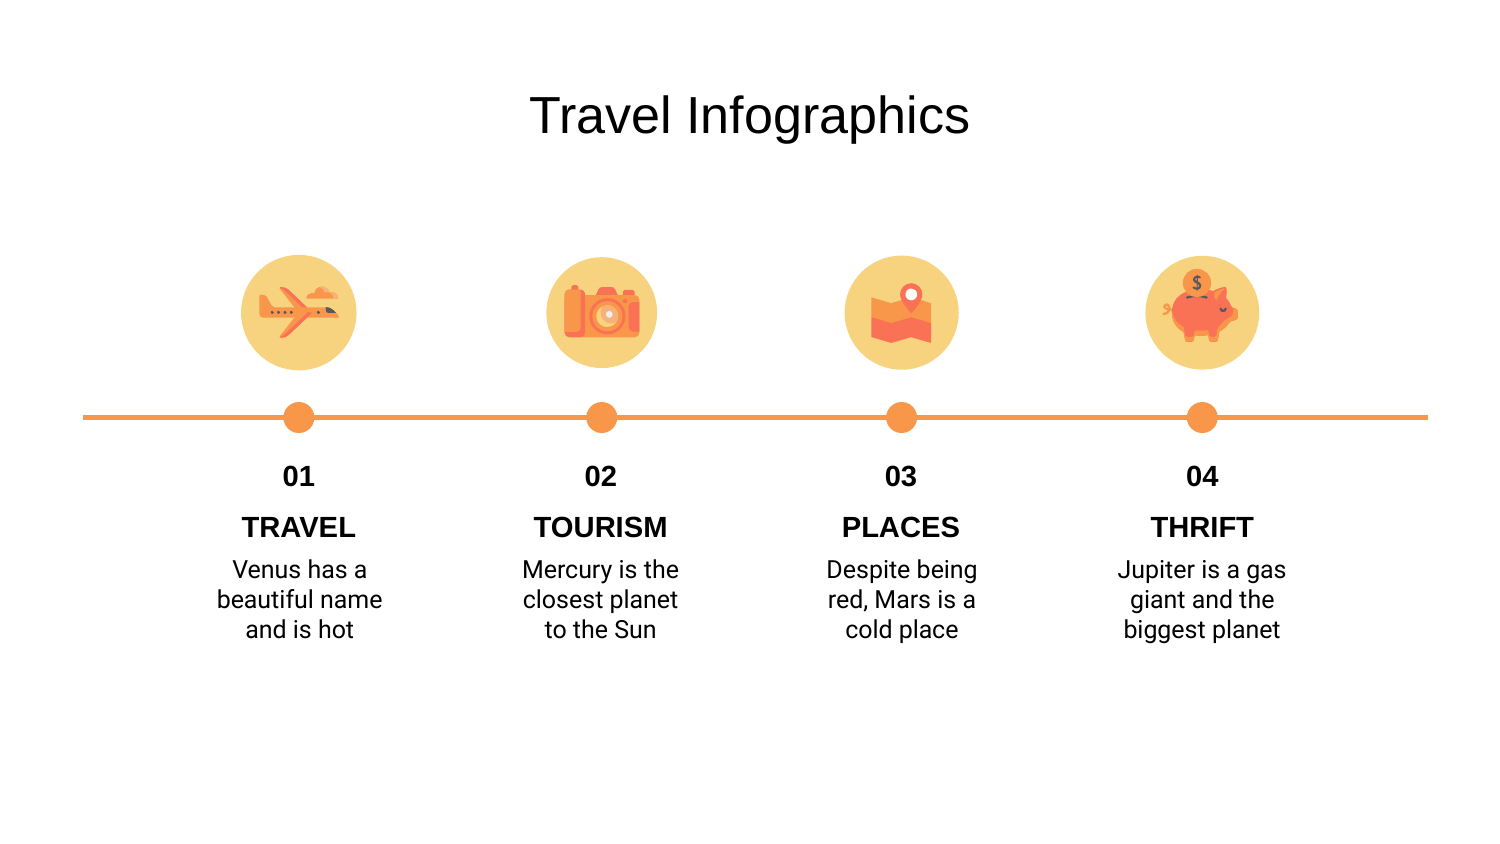

# Travel Infographics

01
02
03
04
TRAVEL
TOURISM
PLACES
THRIFT

Despite being red, Mars is a cold place
Jupiter is a gas giant and the biggest planet
Mercury is the
closest planet to the Sun
Venus has a beautiful name and is hot